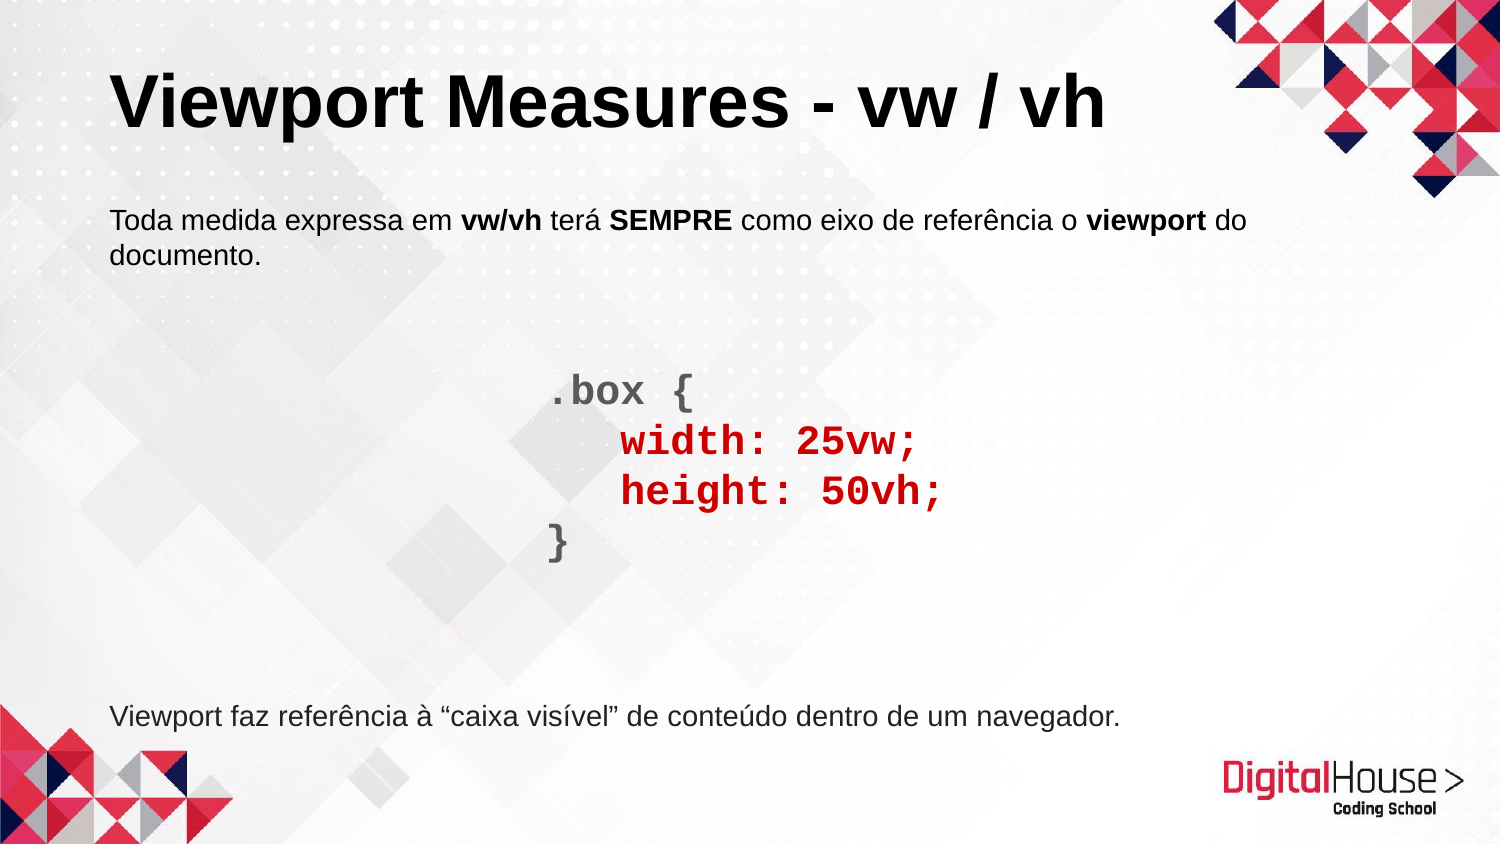

Viewport Measures - vw / vh
Toda medida expressa em vw/vh terá SEMPRE como eixo de referência o viewport do documento.
.box {
   width: 25vw;
   height: 50vh;
}
Viewport faz referência à “caixa visível” de conteúdo dentro de um navegador.